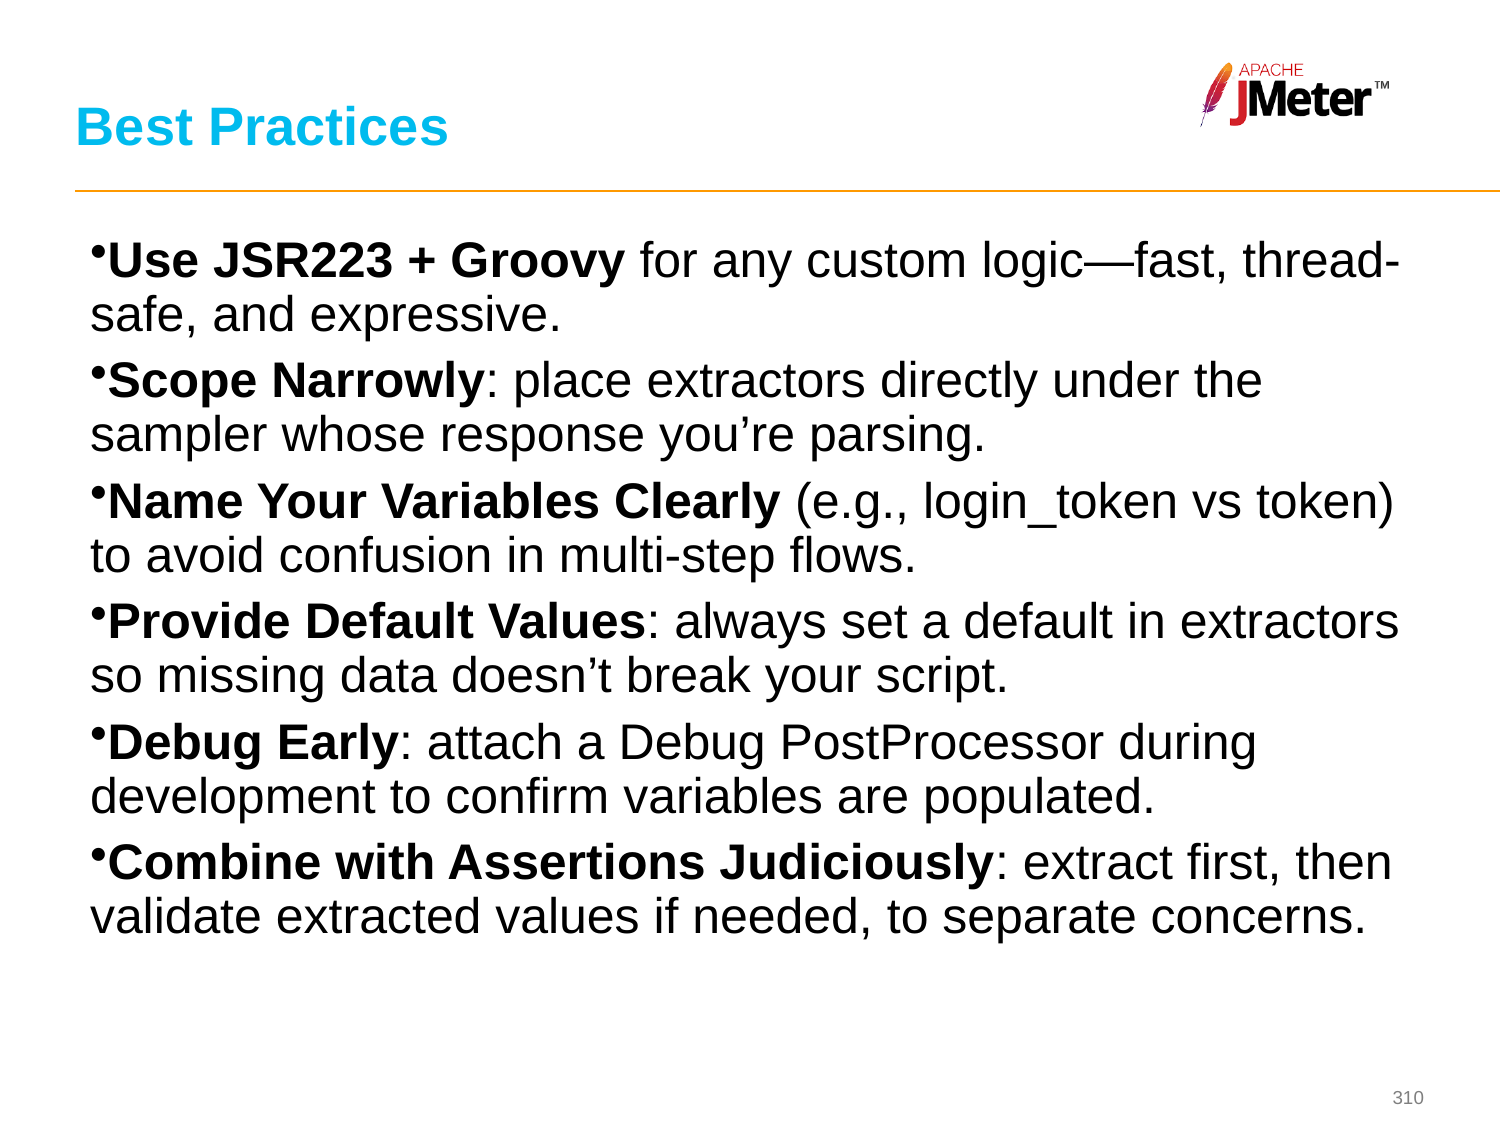

# Best Practices
Use JSR223 + Groovy for any custom logic—fast, thread-safe, and expressive.
Scope Narrowly: place extractors directly under the sampler whose response you’re parsing.
Name Your Variables Clearly (e.g., login_token vs token) to avoid confusion in multi-step flows.
Provide Default Values: always set a default in extractors so missing data doesn’t break your script.
Debug Early: attach a Debug PostProcessor during development to confirm variables are populated.
Combine with Assertions Judiciously: extract first, then validate extracted values if needed, to separate concerns.